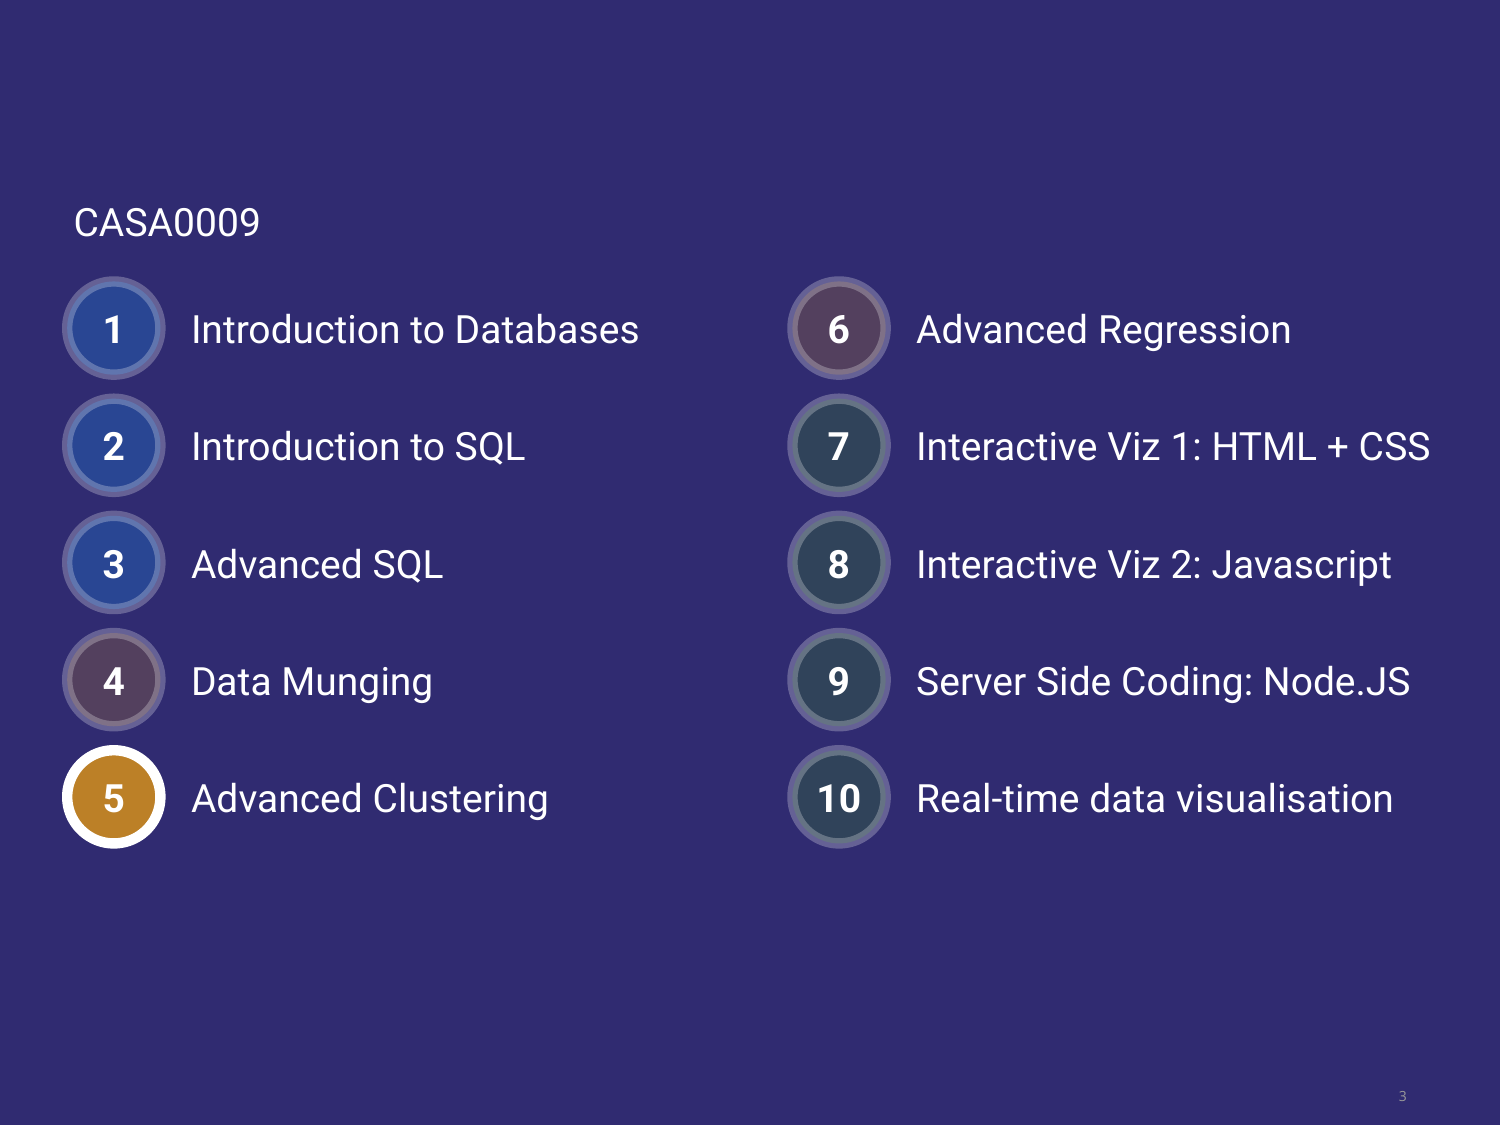

CASA0009
1
6
Introduction to Databases
Advanced Regression
2
7
Introduction to SQL
Interactive Viz 1: HTML + CSS
3
8
Advanced SQL
Interactive Viz 2: Javascript
4
9
Data Munging
Server Side Coding: Node.JS
5
10
Advanced Clustering
Real-time data visualisation
3